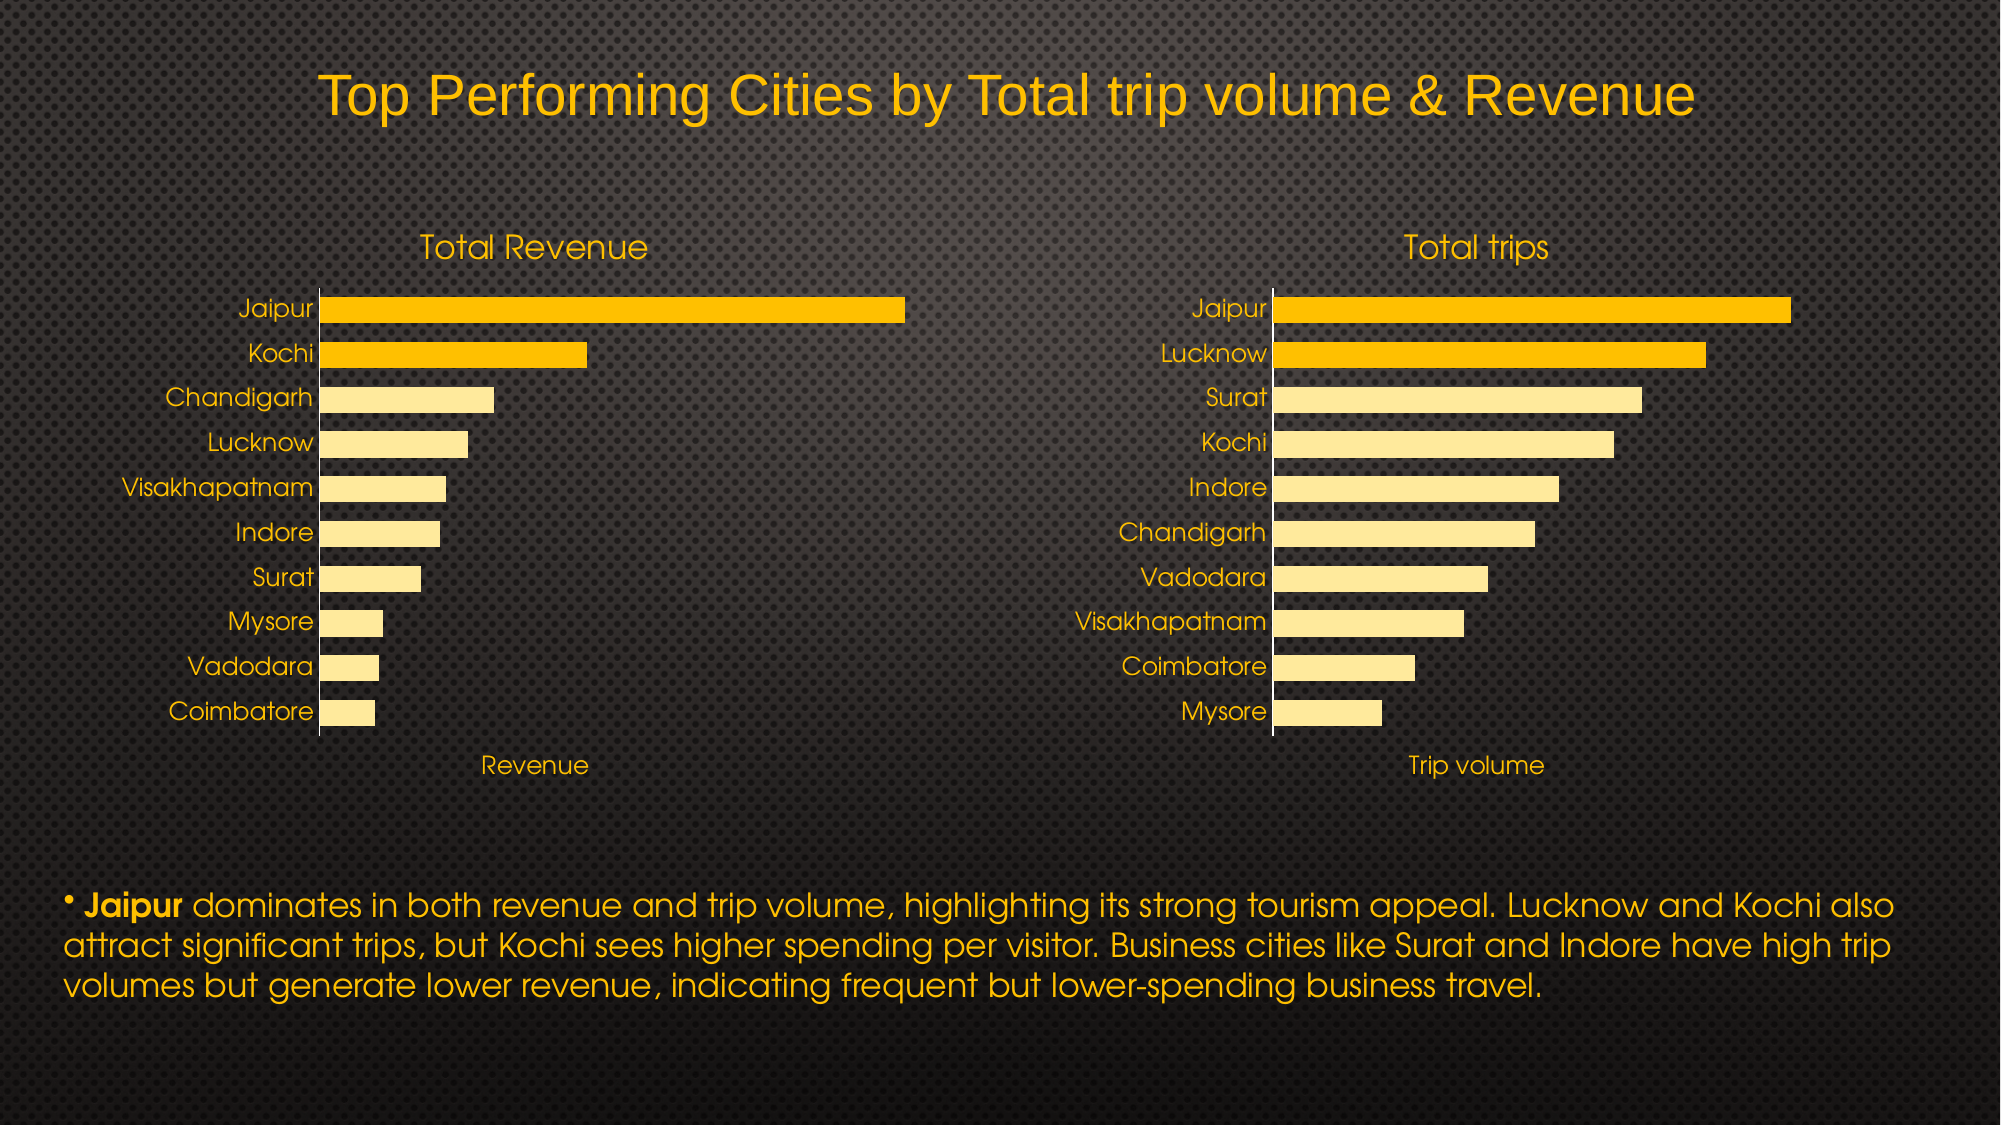

Top Performing Cities by Total trip volume & Revenue

### Chart: Total Revenue

| Category | revenue |
|---|---|
| Coimbatore | 3523992.0 |
| Vadodara | 3797200.0 |
| Mysore | 4054745.0 |
| Surat | 6431599.0 |
| Indore | 7635228.0 |
| Visakhapatnam | 8018282.0 |
| Lucknow | 9463551.0 |
| Chandigarh | 11058401.0 |
| Kochi | 16997596.0 |
| Jaipur | 37207497.0 |

### Chart: Total trips

| Category | total_trips |
|---|---|
| Mysore | 16238.0 |
| Coimbatore | 21104.0 |
| Visakhapatnam | 28366.0 |
| Vadodara | 32026.0 |
| Chandigarh | 38981.0 |
| Indore | 42456.0 |
| Kochi | 50702.0 |
| Surat | 54843.0 |
| Lucknow | 64299.0 |
| Jaipur | 76888.0 |
 Jaipur dominates in both revenue and trip volume, highlighting its strong tourism appeal. Lucknow and Kochi also attract significant trips, but Kochi sees higher spending per visitor. Business cities like Surat and Indore have high trip volumes but generate lower revenue, indicating frequent but lower-spending business travel.